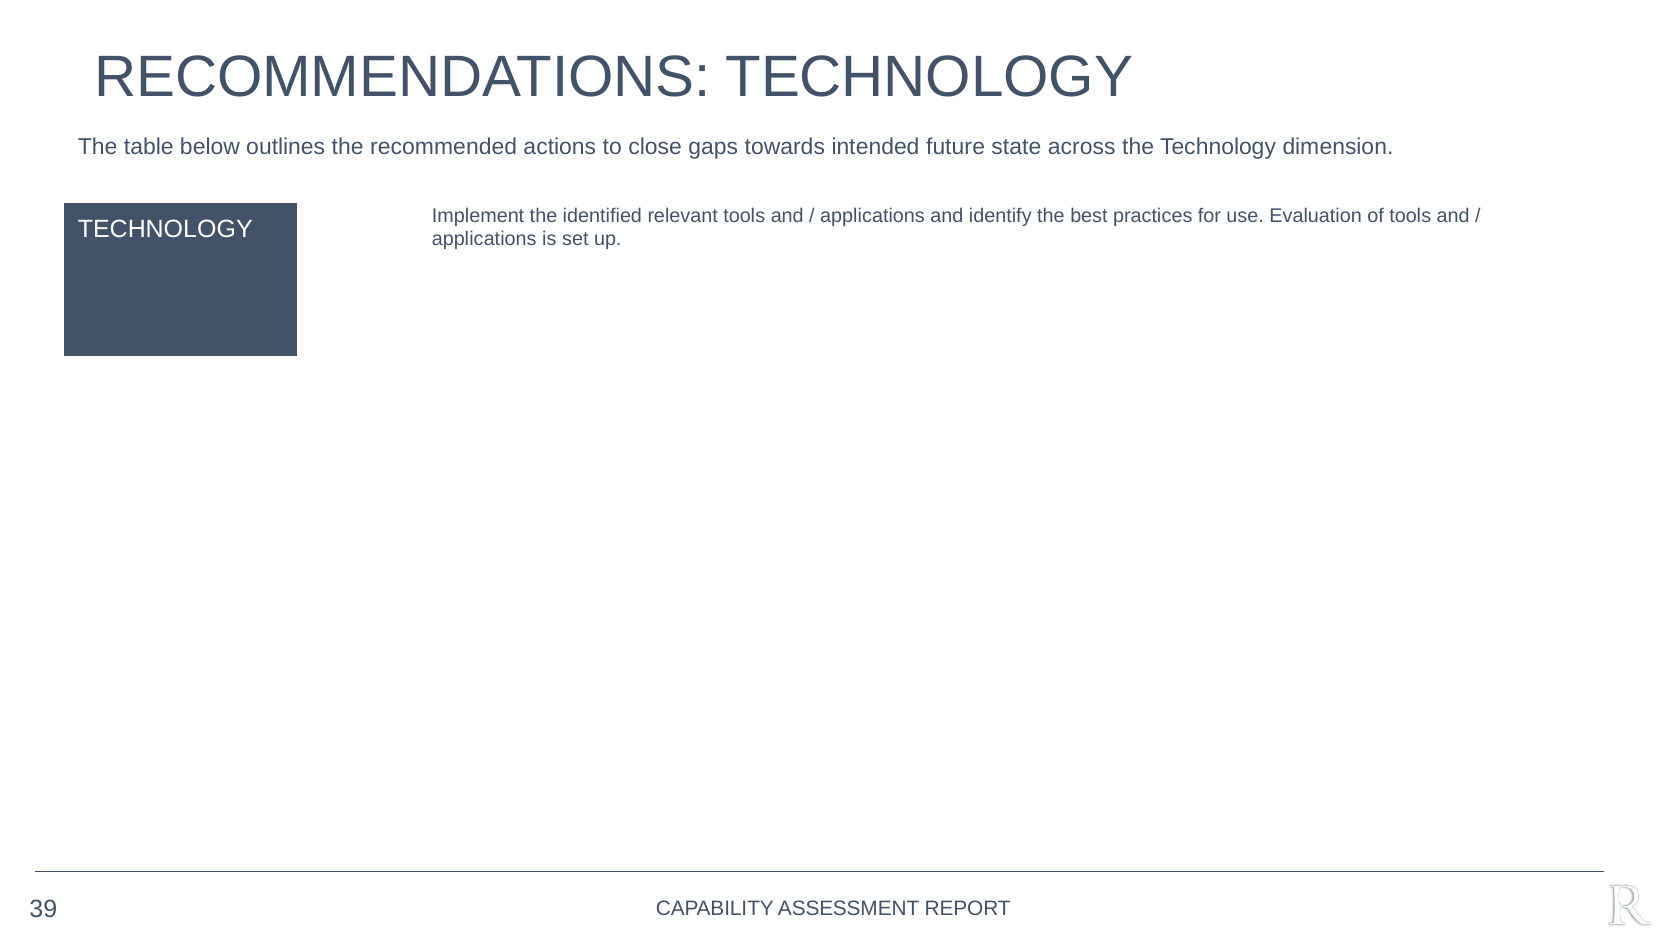

# Recommendations: TECHNOLOGY
The table below outlines the recommended actions to close gaps towards intended future state across the Technology dimension.
Implement the identified relevant tools and / applications and identify the best practices for use. Evaluation of tools and /
applications is set up.
| Technology |  |
| --- | --- |
39
Capability ASSESSMENT Report